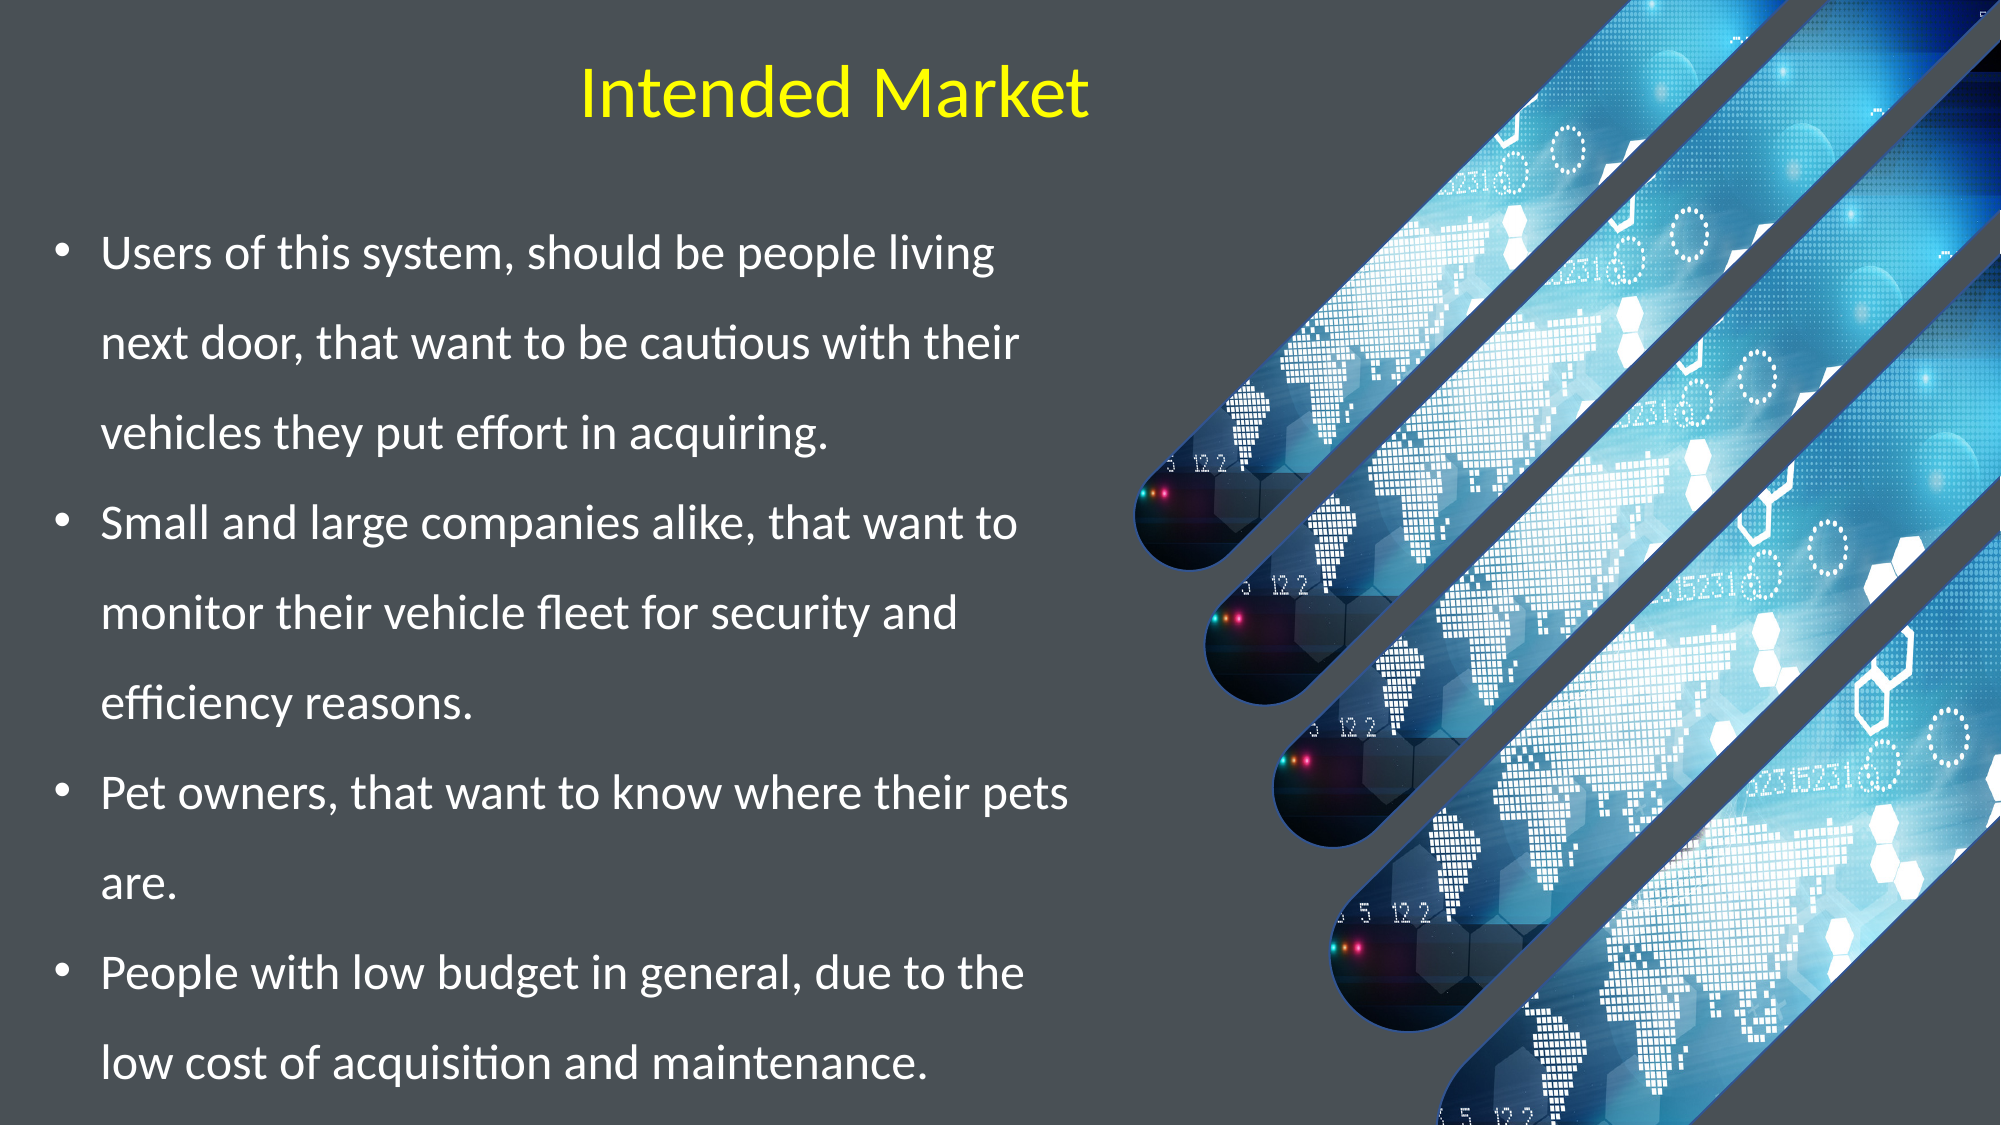

Intended Market

Users of this system, should be people living next door, that want to be cautious with their vehicles they put effort in acquiring.
Small and large companies alike, that want to monitor their vehicle fleet for security and efficiency reasons.
Pet owners, that want to know where their pets are.
People with low budget in general, due to the low cost of acquisition and maintenance.